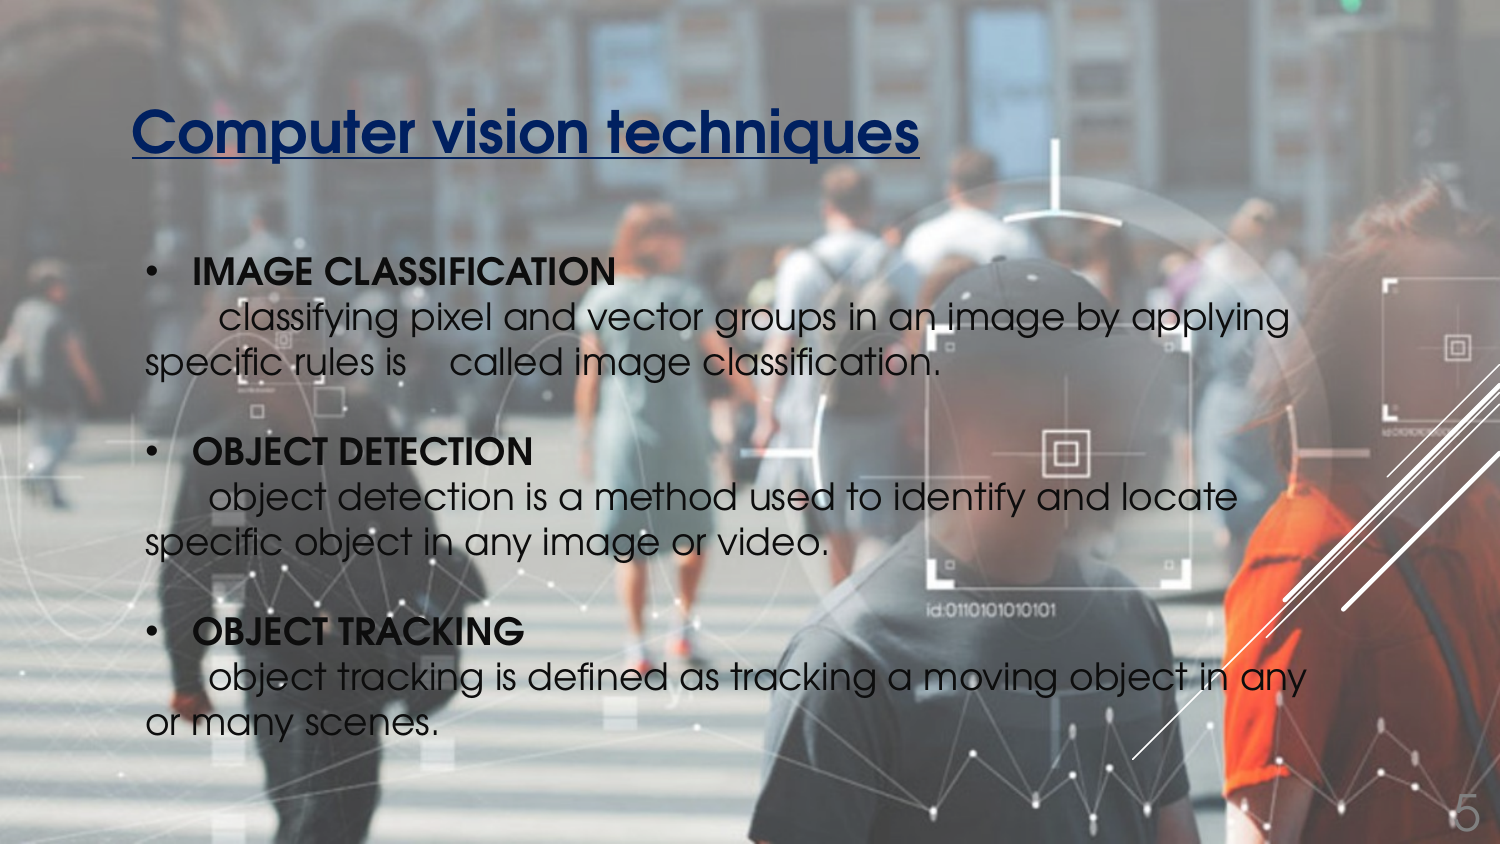

Computer vision techniques
IMAGE CLASSIFICATION
       classifying pixel and vector groups in an image by applying specific rules is    called image classification.

OBJECT DETECTION
      object detection is a method used to identify and locate specific object in any image or video.

OBJECT TRACKING
      object tracking is defined as tracking a moving object in any or many scenes.
5